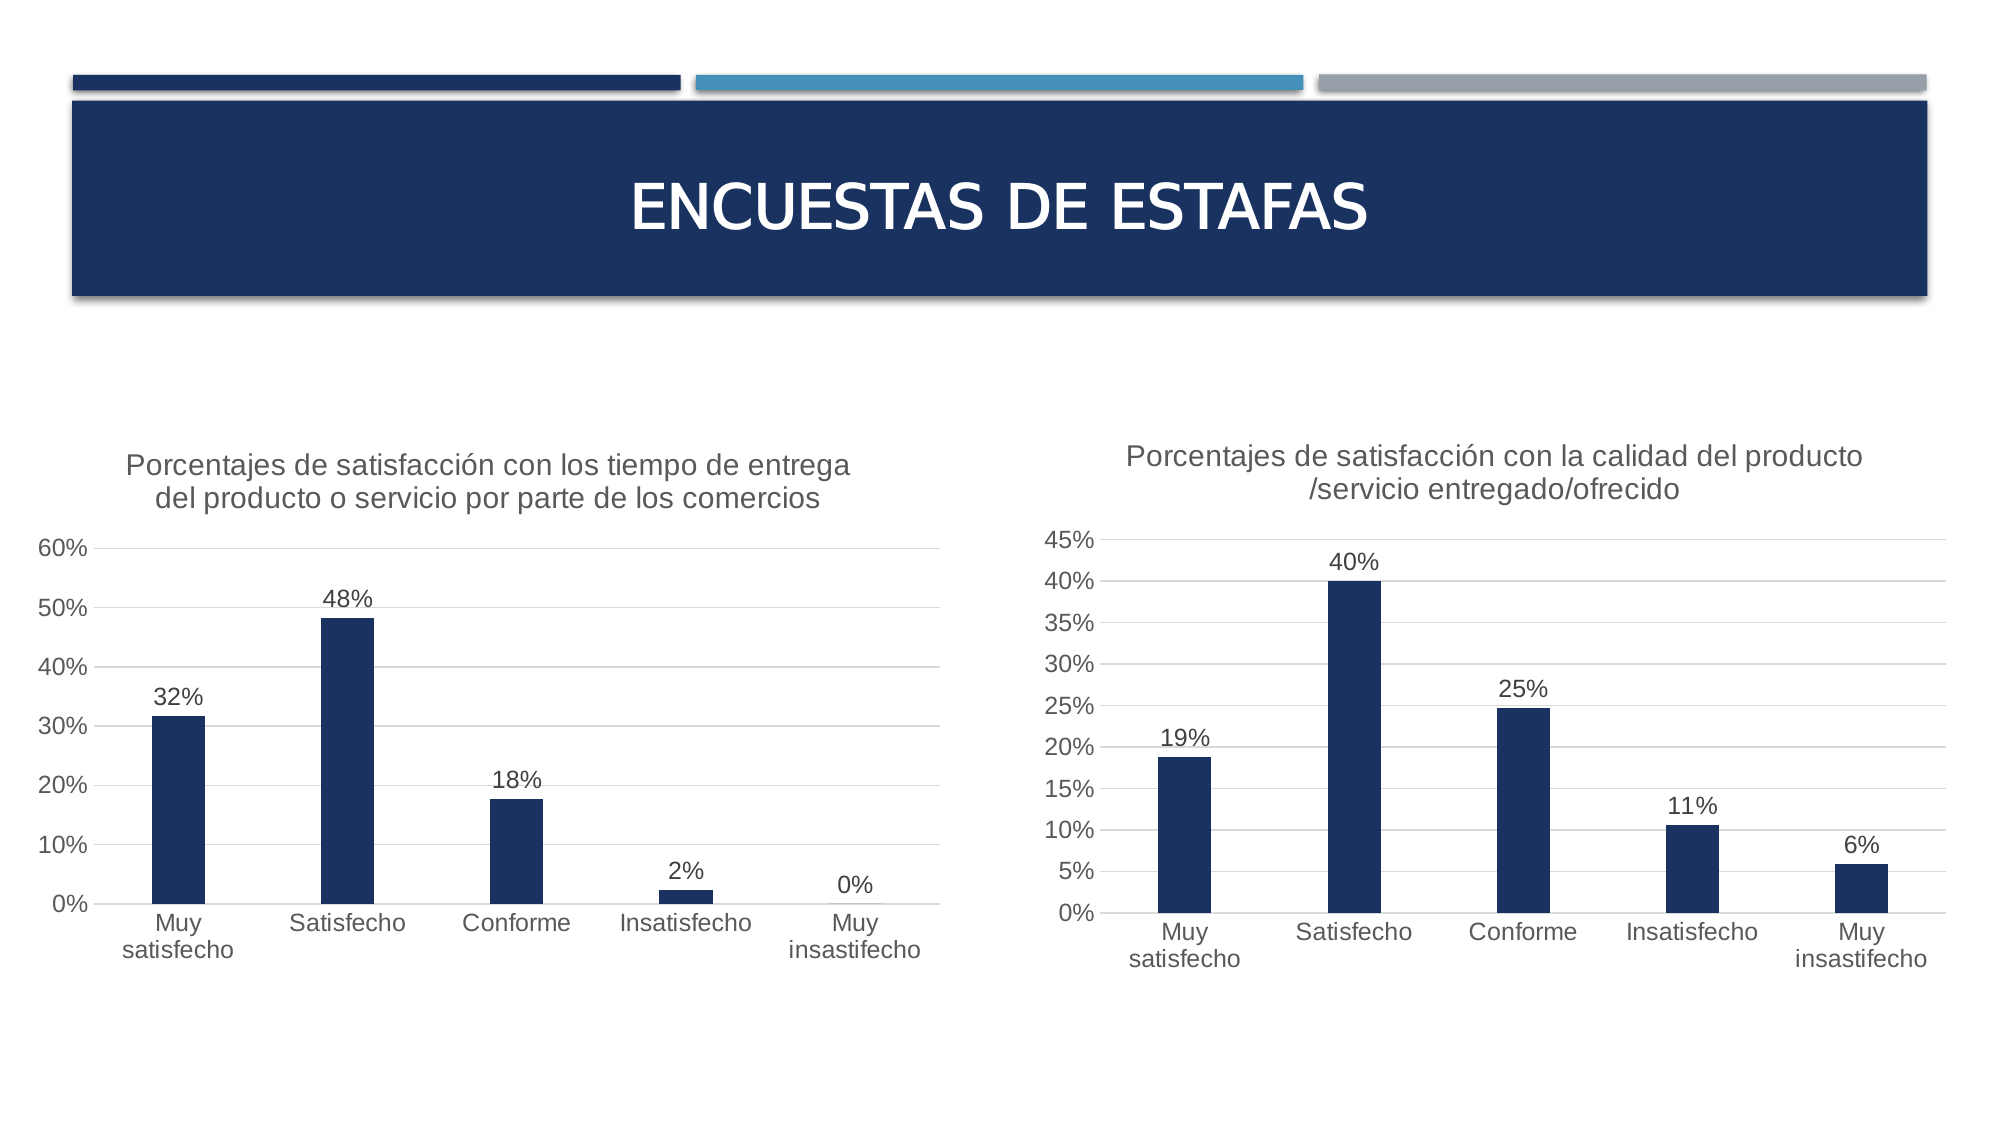

# Encuestas de Estafas

### Chart: Porcentajes de satisfacción con la calidad del producto /servicio entregado/ofrecido

| Category |  |
|---|---|
| Muy satisfecho | 0.18823529411764706 |
| Satisfecho | 0.4 |
| Conforme | 0.24705882352941178 |
| Insatisfecho | 0.10588235294117647 |
| Muy insastifecho | 0.058823529411764705 |

### Chart: Porcentajes de satisfacción con los tiempo de entrega del producto o servicio por parte de los comercios

| Category |  |
|---|---|
| Muy satisfecho | 0.3176470588235294 |
| Satisfecho | 0.4823529411764706 |
| Conforme | 0.17647058823529413 |
| Insatisfecho | 0.023529411764705882 |
| Muy insastifecho | 0.0 |